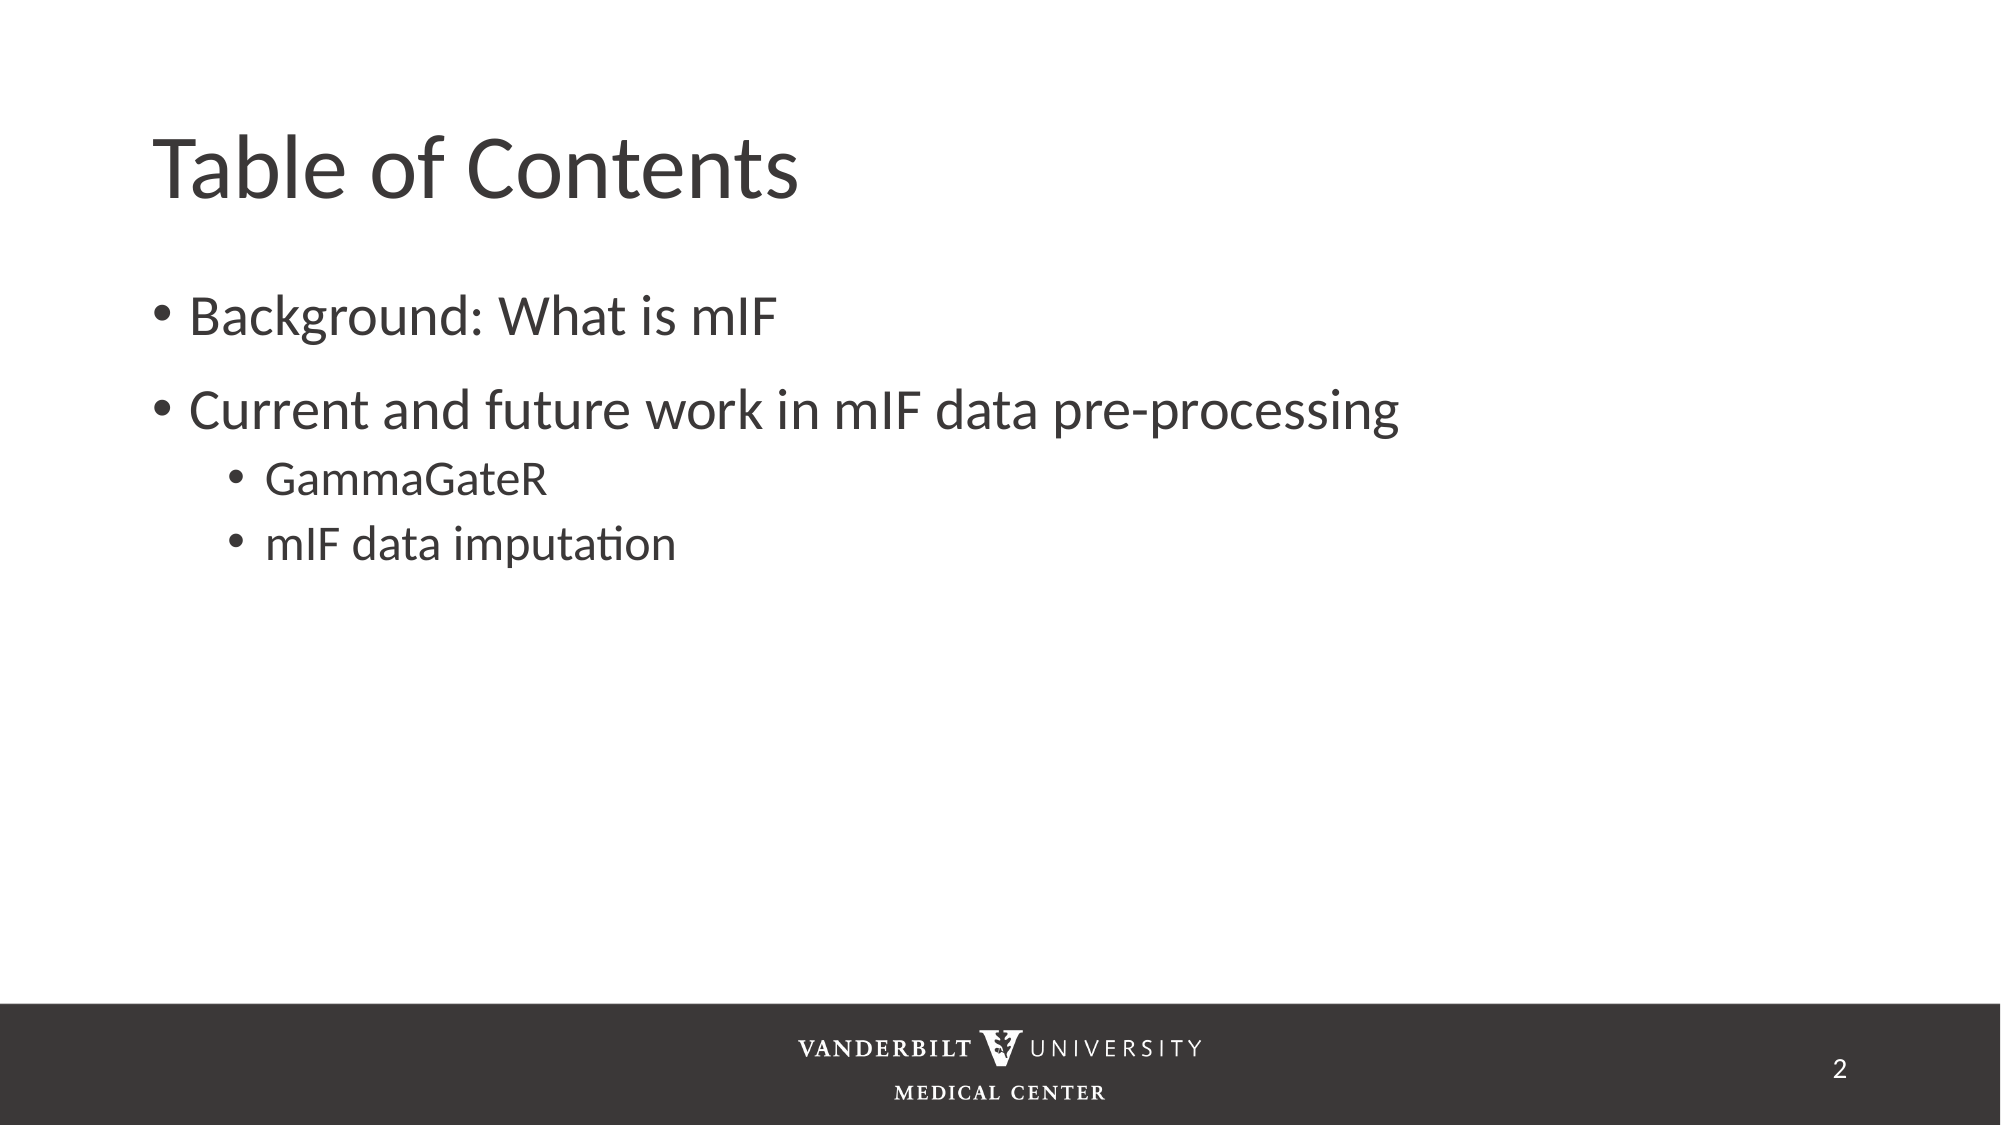

# Table of Contents
Background: What is mIF
Current and future work in mIF data pre-processing
GammaGateR
mIF data imputation
2